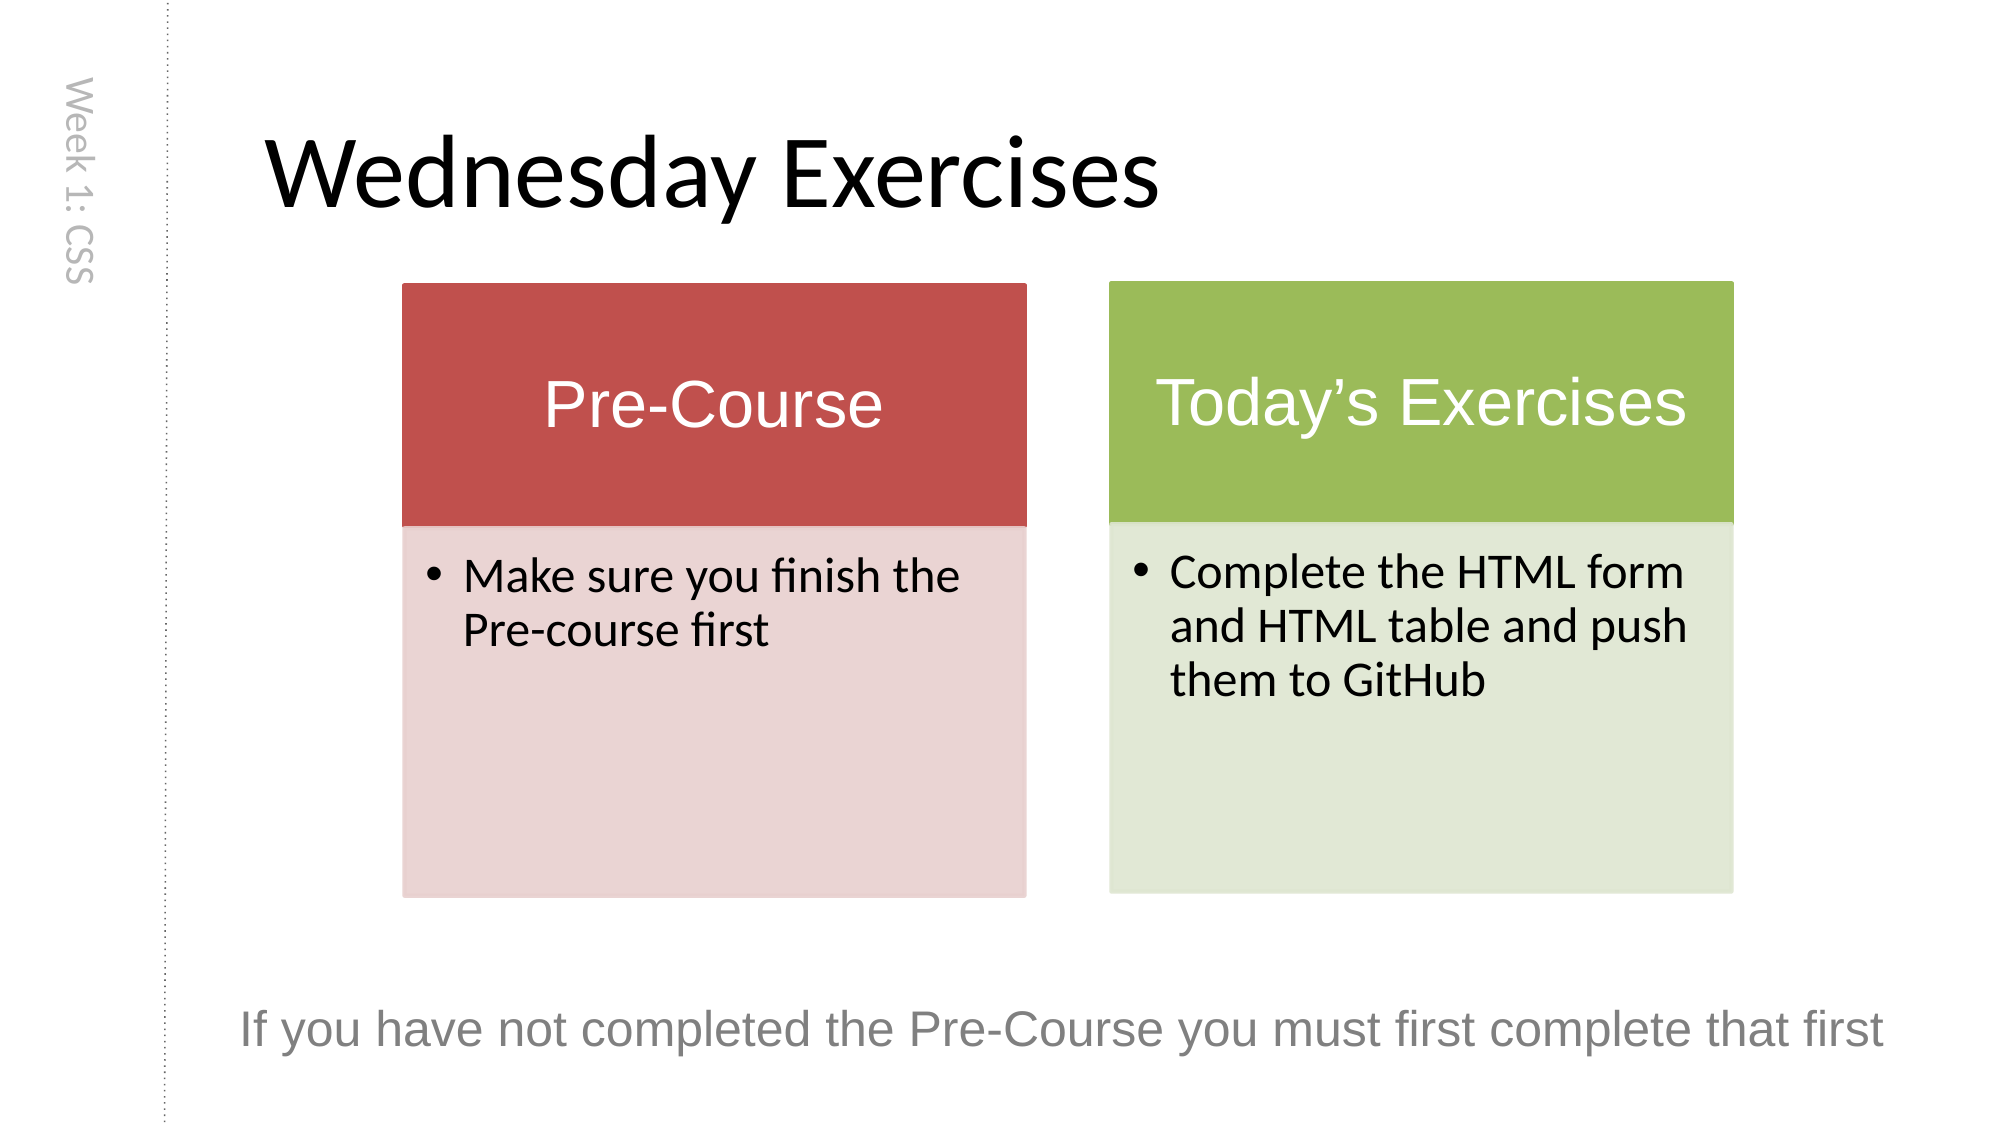

Wednesday Exercises
Pre-Course
Make sure you finish the Pre-course first
Today’s Exercises
Complete the HTML form and HTML table and push them to GitHub
# Week 1: CSS
If you have not completed the Pre-Course you must first complete that first